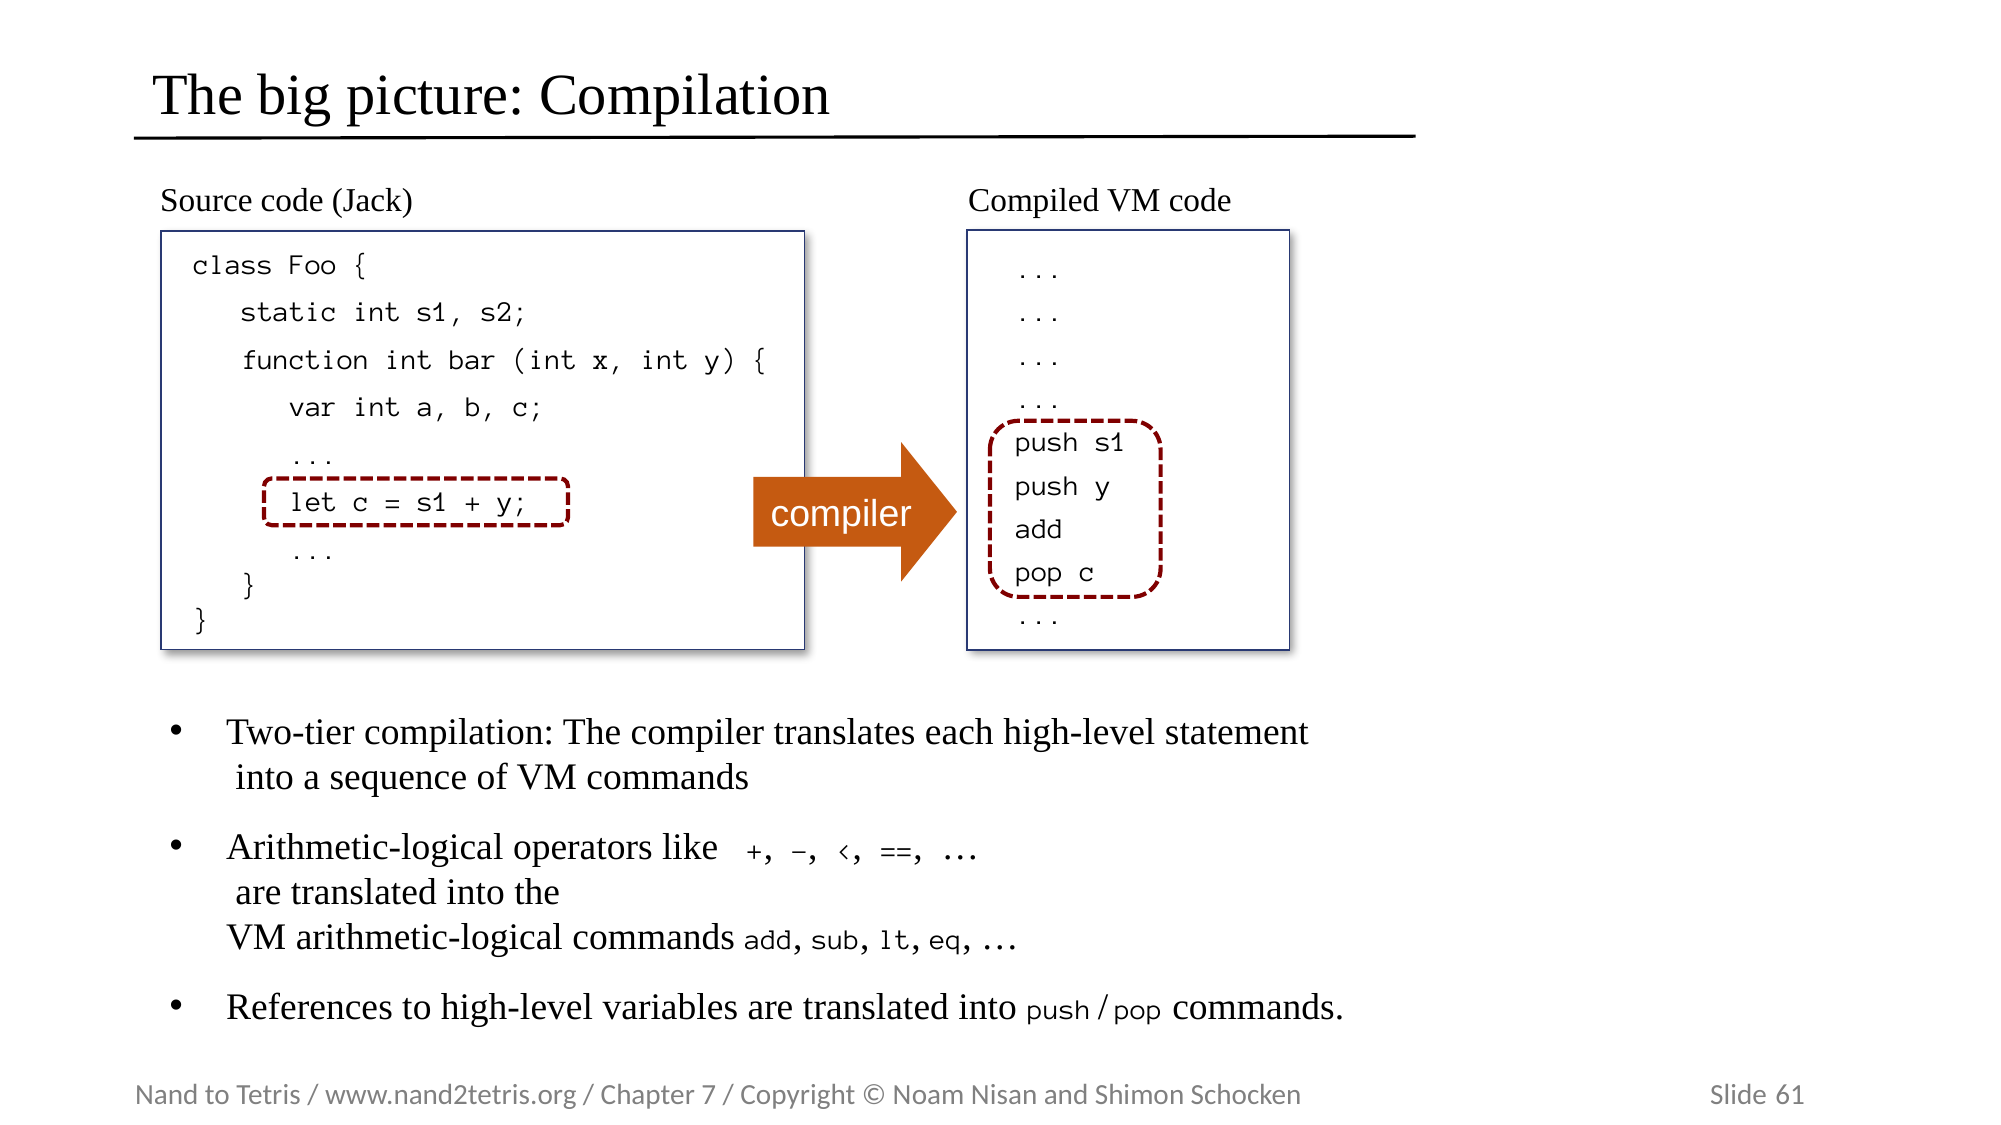

# The big picture: Compilation

Compiled VM code
Source code (Jack)
class Foo {
   static int s1, s2;
   function int bar (int x, int y) {
      var int a, b, c;
      ...
      let c = s1 + y;
      ...
   }
}
 ...
 ...
 ...
 ...
 push s1
 push y
 add
 pop c
 ...

compiler
Two-tier compilation: The compiler translates each high-level statement
 into a sequence of VM commands
Arithmetic-logical operators like   +,  –,  <,  ==,  …
 are translated into the
VM arithmetic-logical commands add, sub, lt, eq, …
References to high-level variables are translated into push / pop commands.